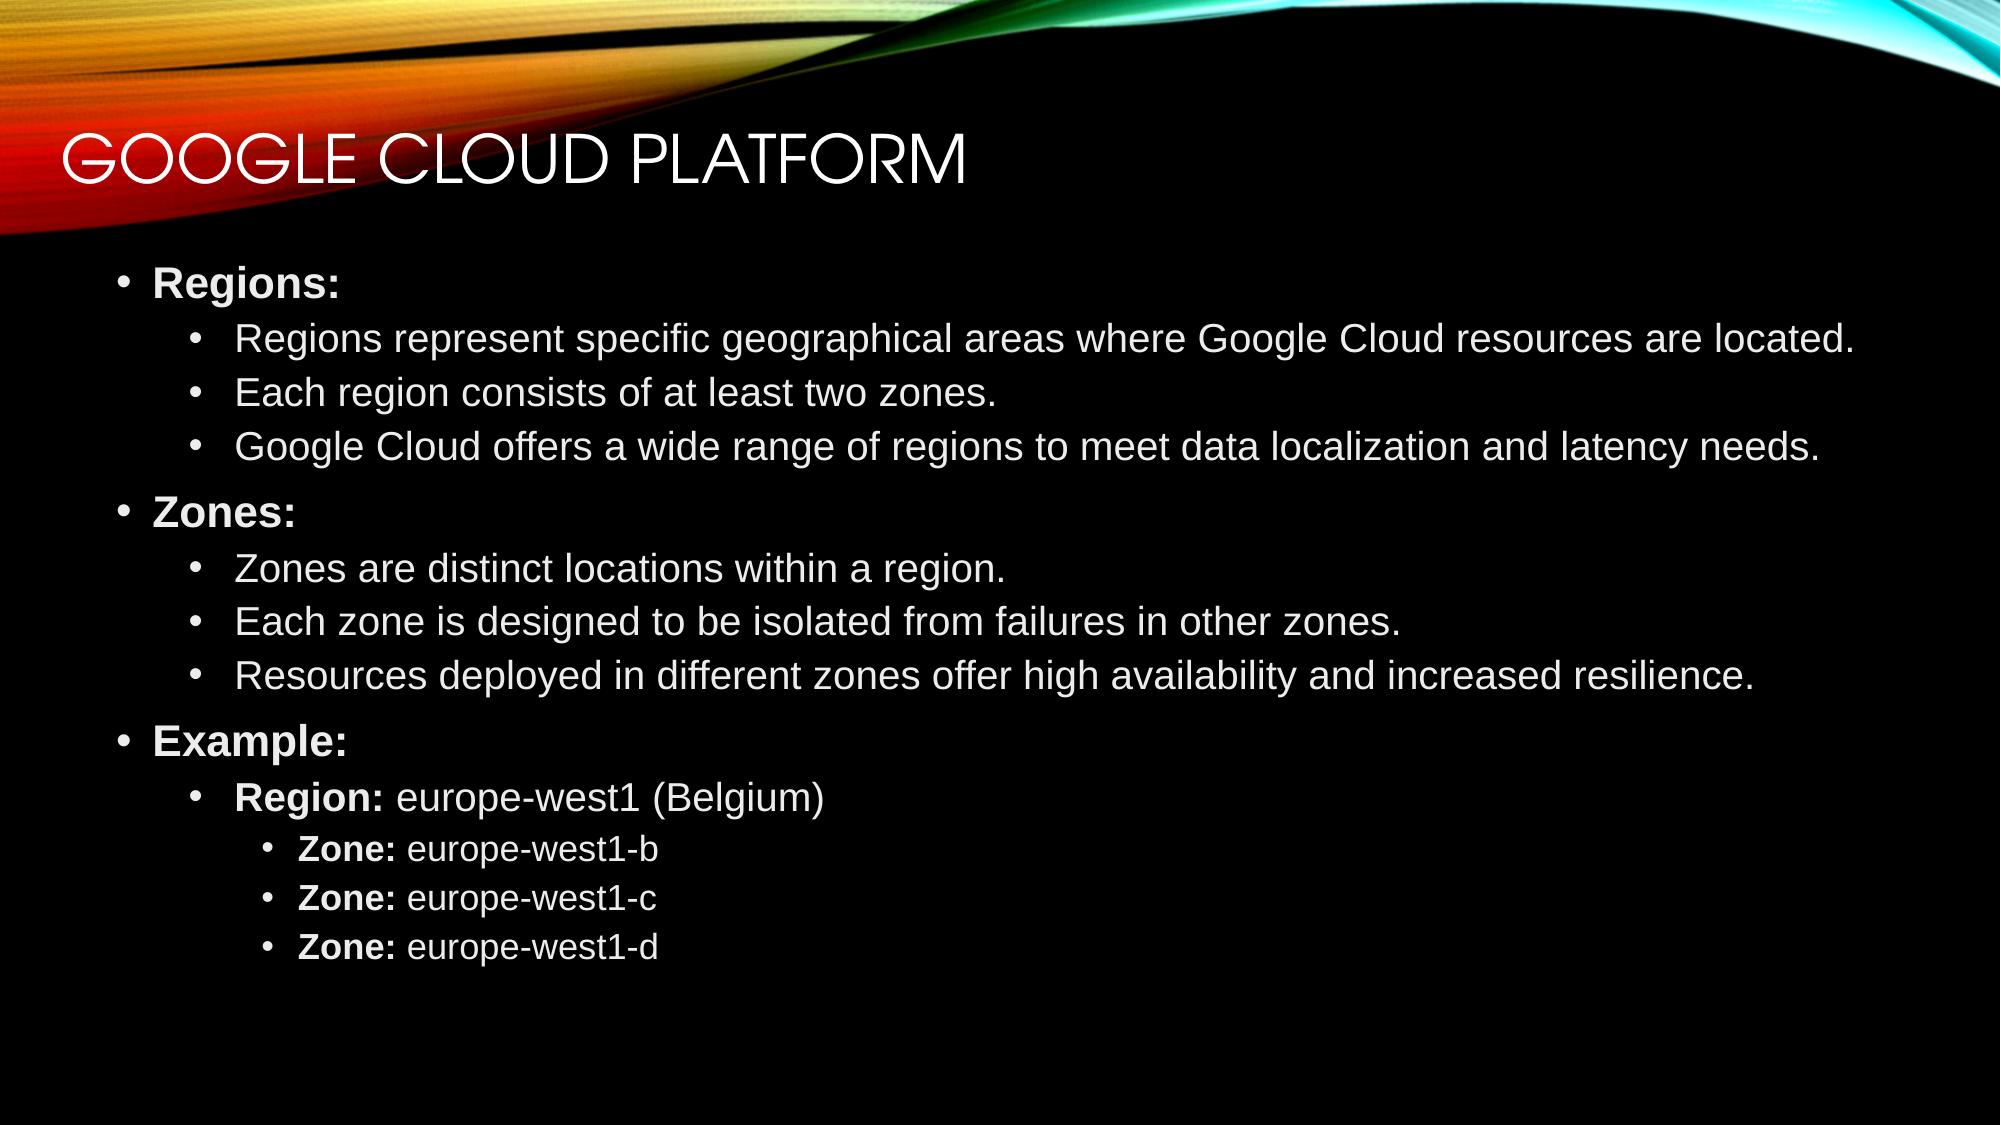

# Google cloud platform
Regions:
Regions represent specific geographical areas where Google Cloud resources are located.
Each region consists of at least two zones.
Google Cloud offers a wide range of regions to meet data localization and latency needs.
Zones:
Zones are distinct locations within a region.
Each zone is designed to be isolated from failures in other zones.
Resources deployed in different zones offer high availability and increased resilience.
Example:
Region: europe-west1 (Belgium)
Zone: europe-west1-b
Zone: europe-west1-c
Zone: europe-west1-d